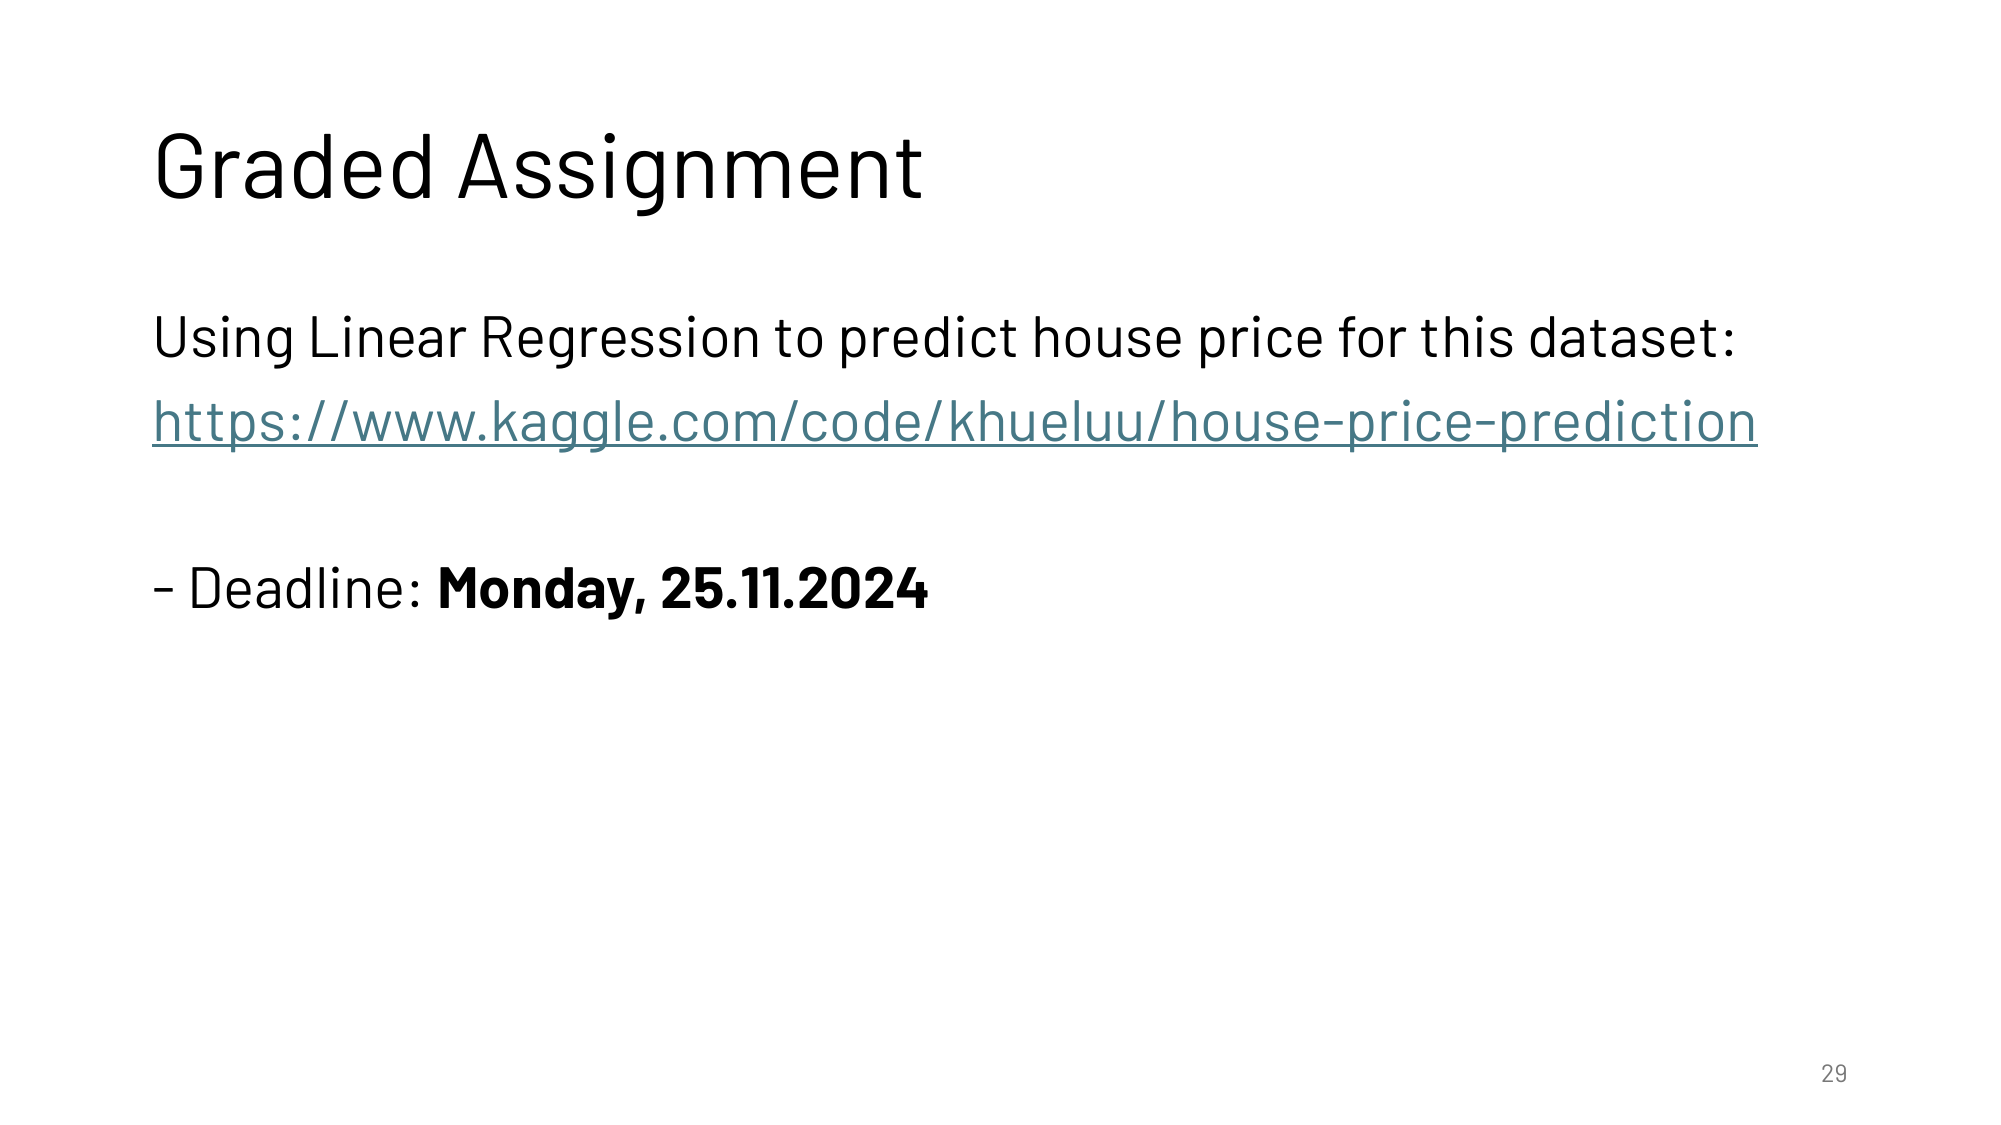

# Graded Assignment
Using Linear Regression to predict house price for this dataset:
https://www.kaggle.com/code/khueluu/house-price-prediction

- Deadline: Monday, 25.11.2024
29